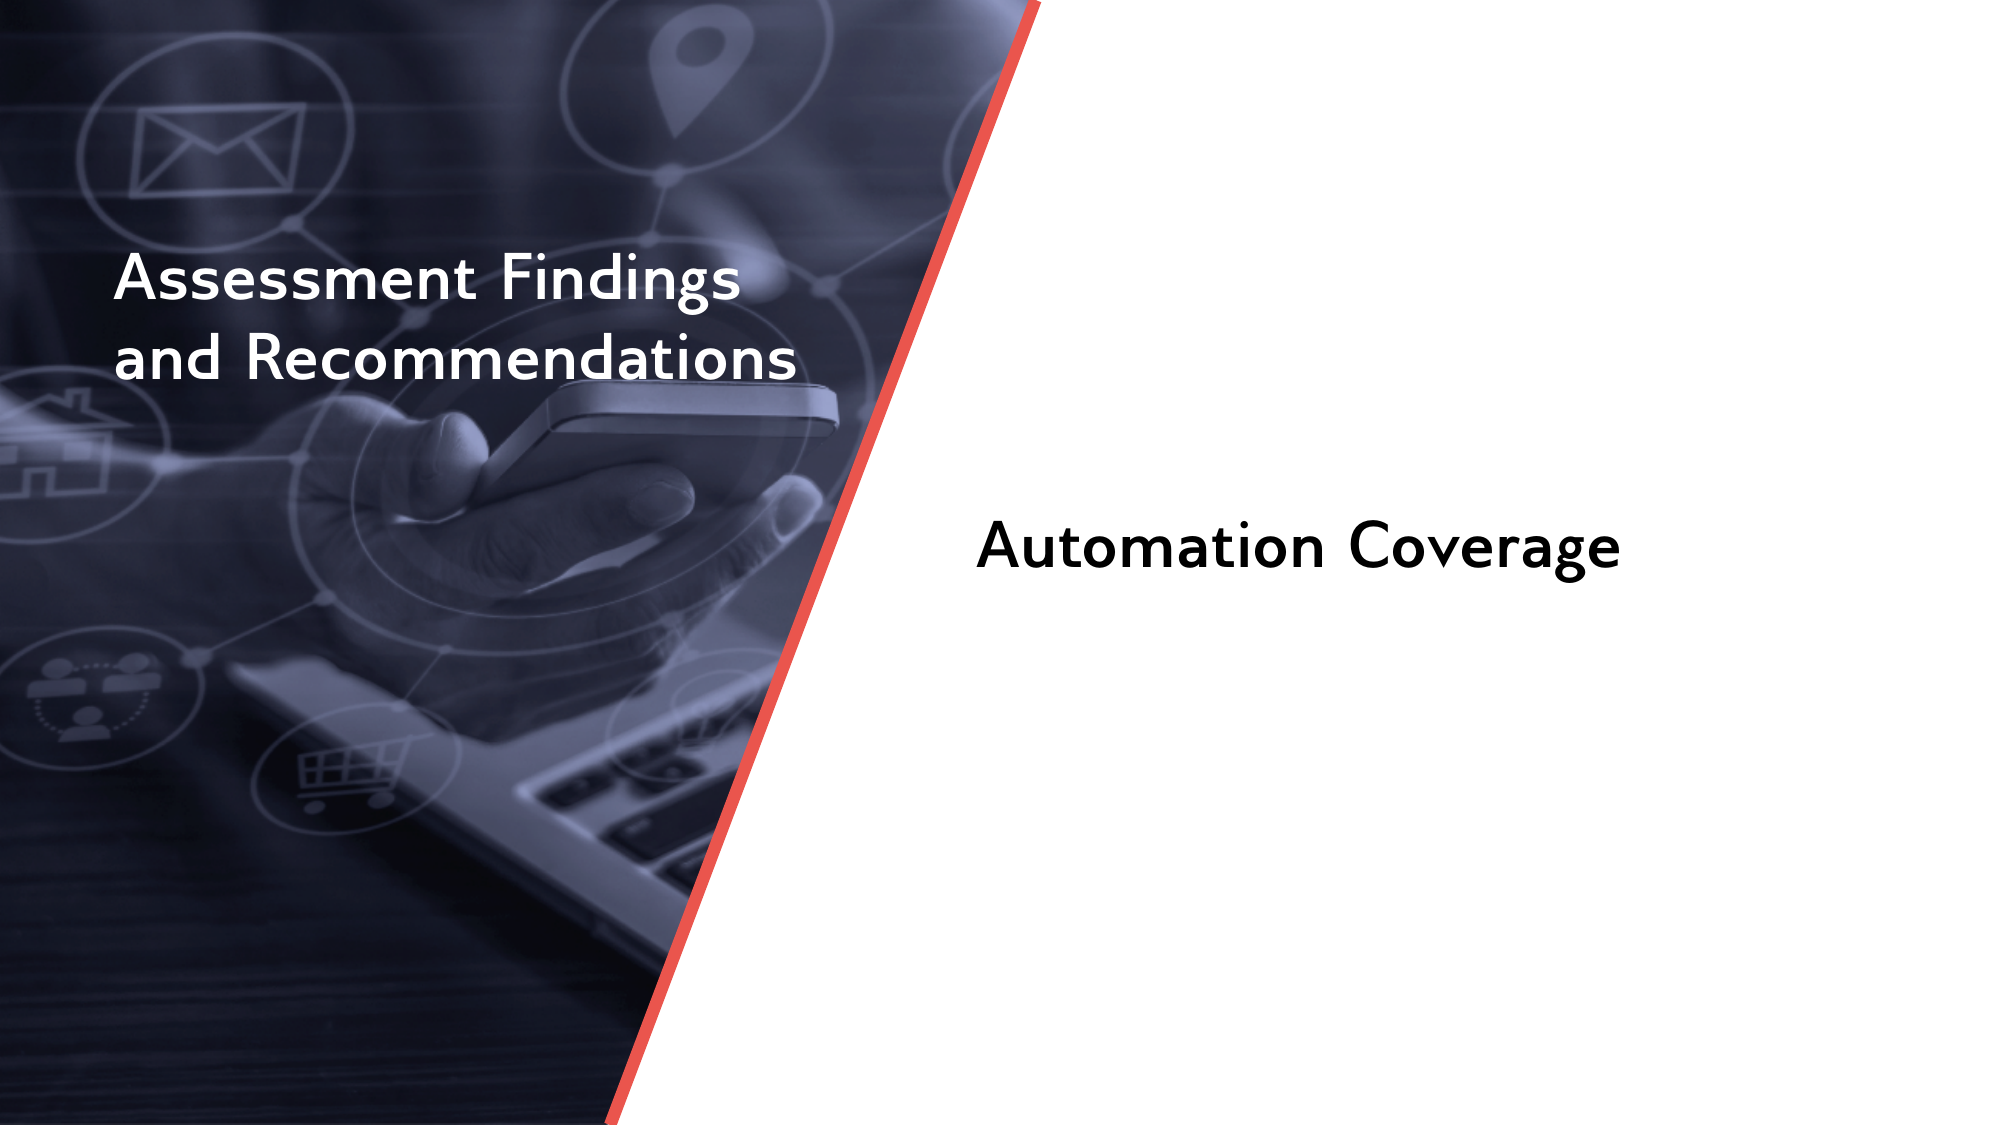

# Assessment Findings and Recommendations

Automation Coverage